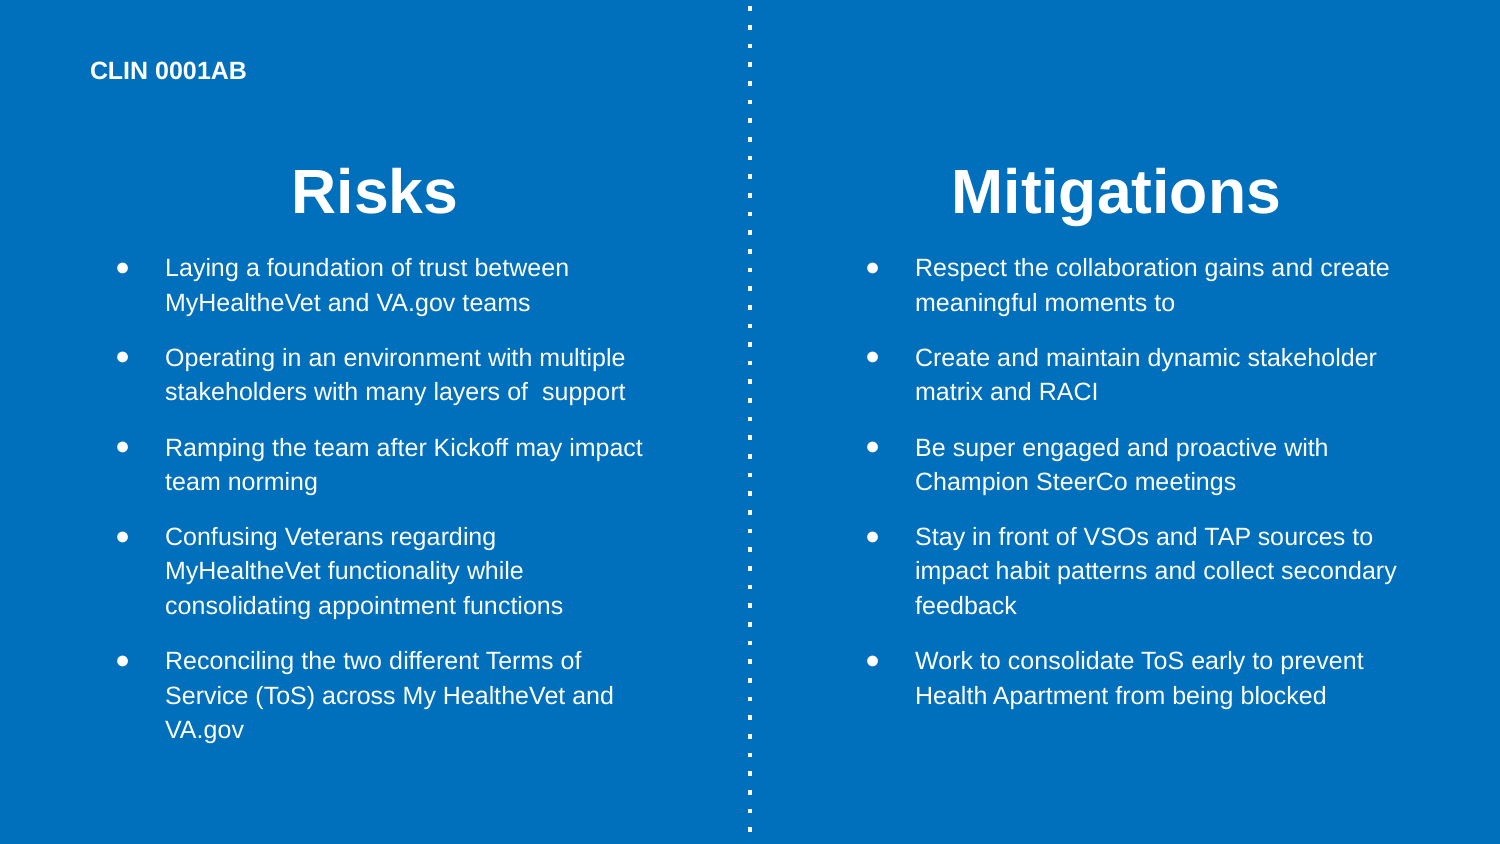

CLIN 0001AB

Risks
Laying a foundation of trust between MyHealtheVet and VA.gov teams
Operating in an environment with multiple stakeholders with many layers of  support
Ramping the team after Kickoff may impact team norming
Confusing Veterans regarding MyHealtheVet functionality while consolidating appointment functions
Reconciling the two different Terms of Service (ToS) across My HealtheVet and VA.gov
Mitigations
Respect the collaboration gains and create meaningful moments to
Create and maintain dynamic stakeholder matrix and RACI
Be super engaged and proactive with Champion SteerCo meetings
Stay in front of VSOs and TAP sources to impact habit patterns and collect secondary feedback
Work to consolidate ToS early to prevent Health Apartment from being blocked